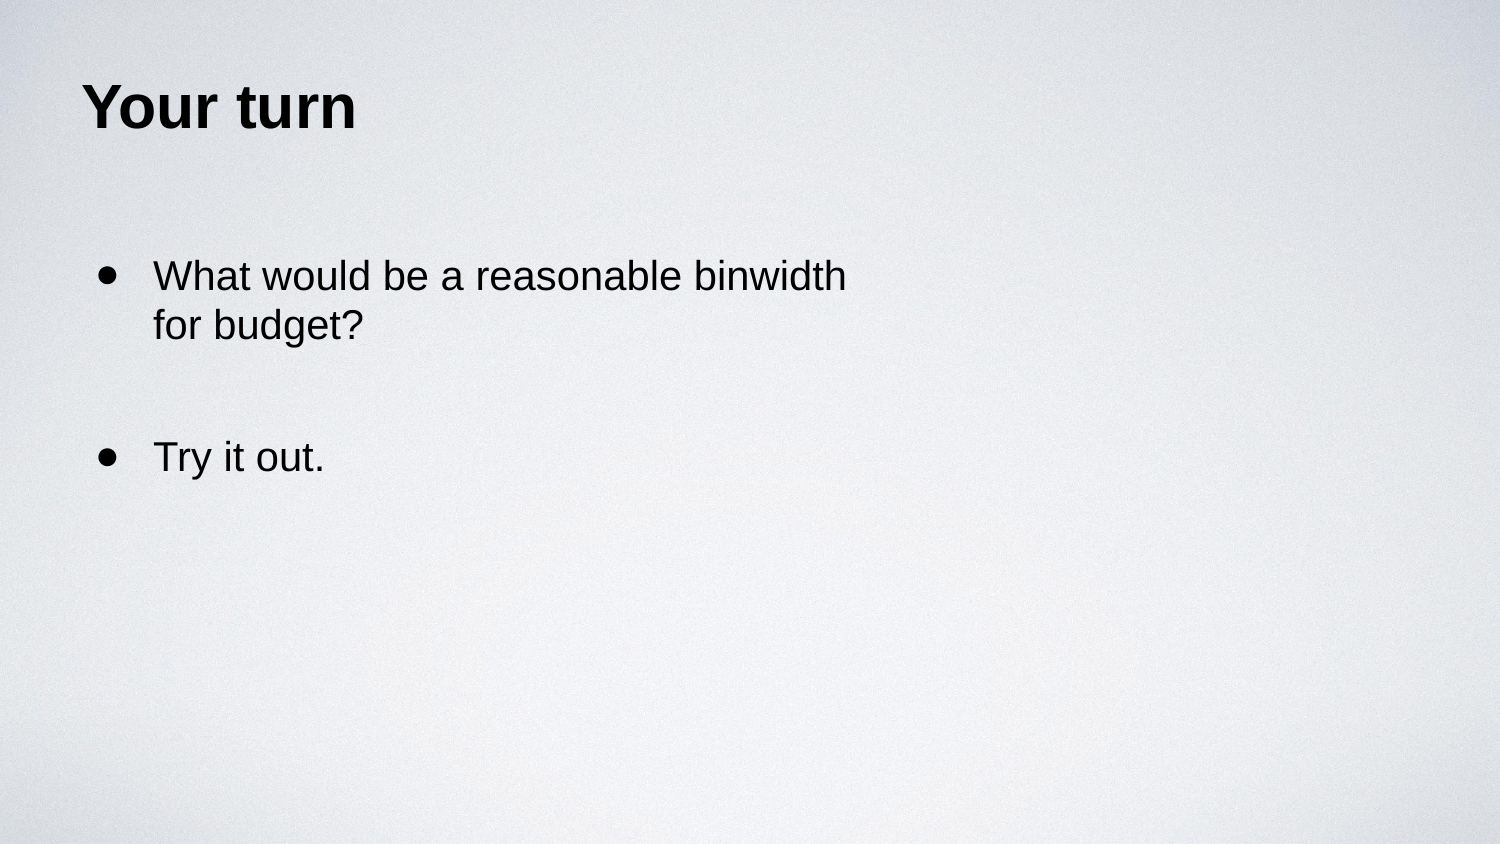

Your turn
What would be a reasonable binwidth for budget?

Try it out.